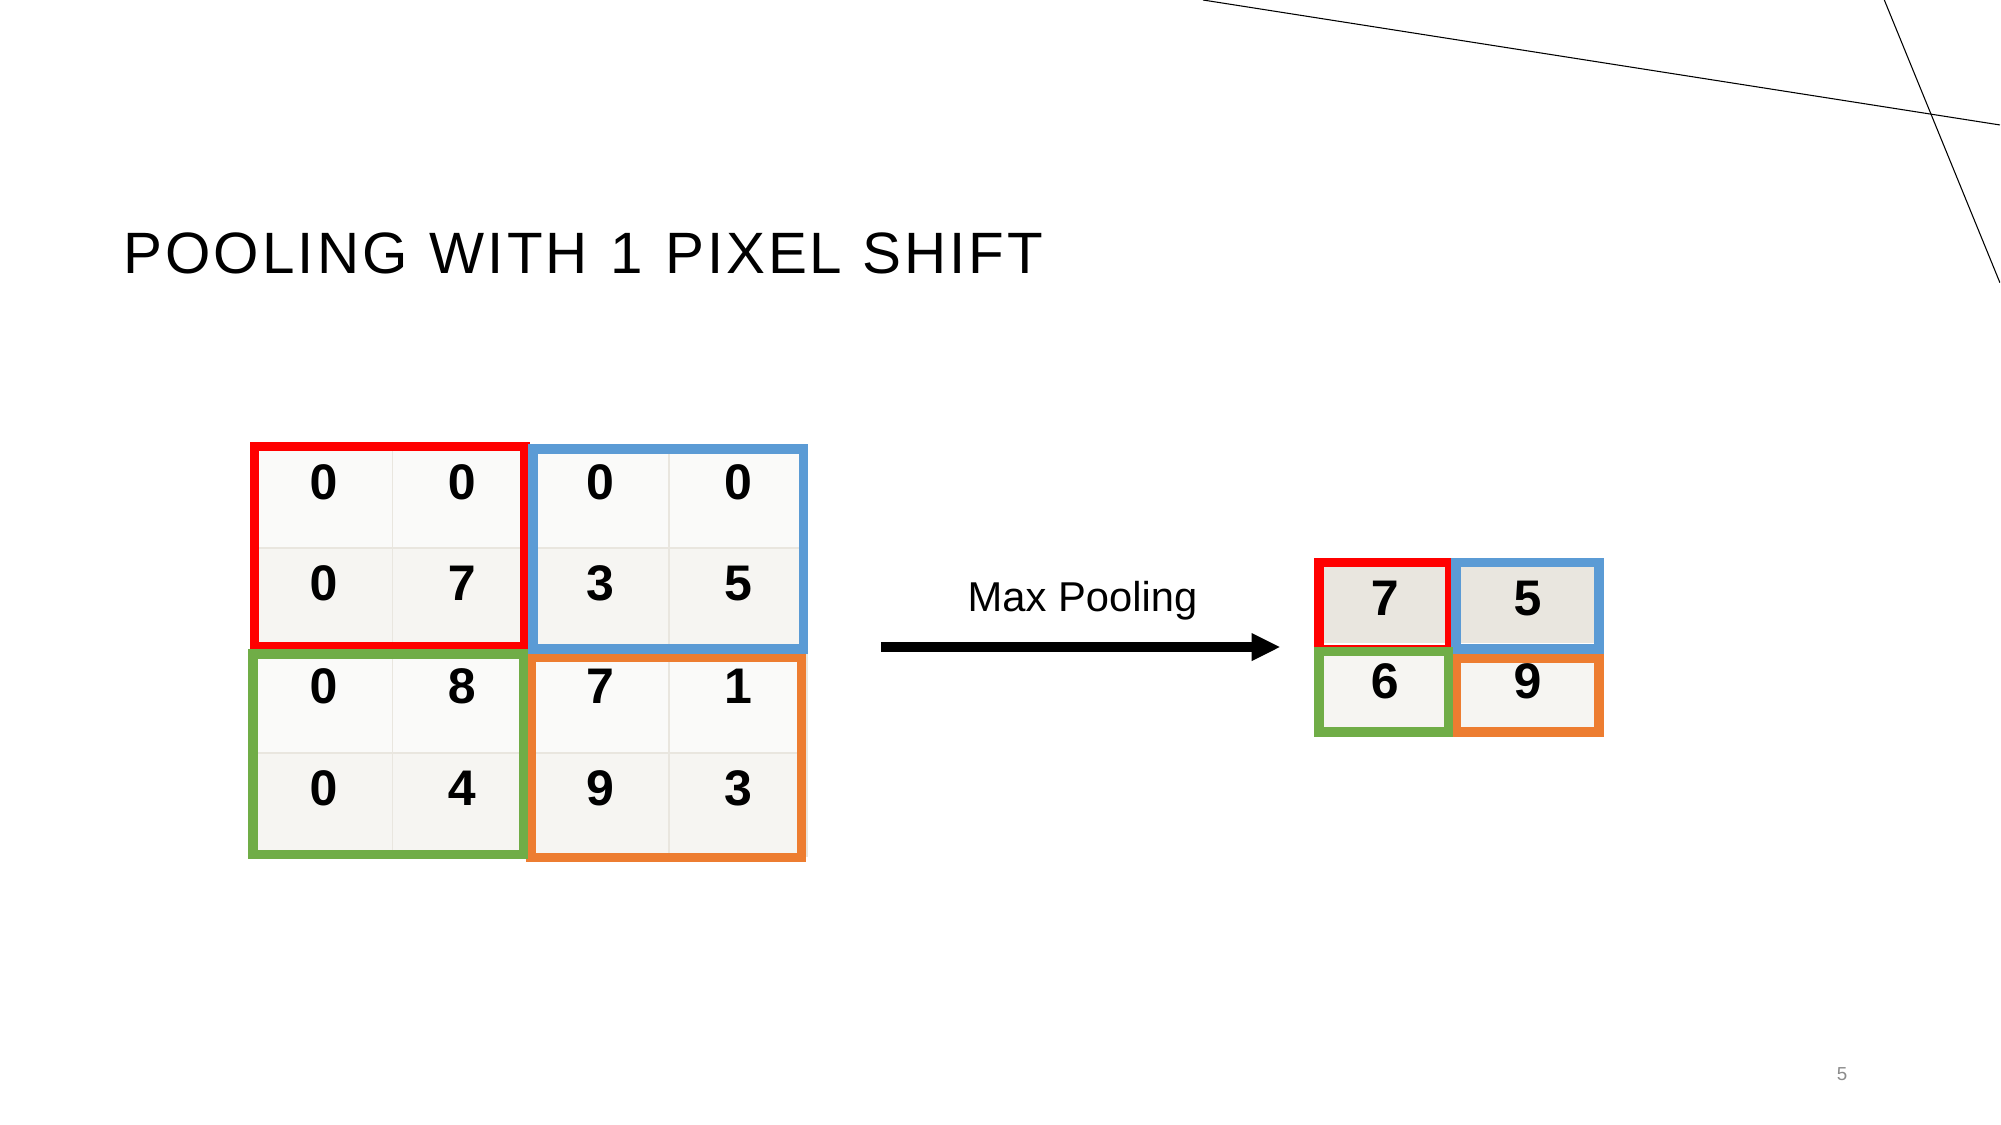

# Pooling with 1 pixel shift
| 0 | 0 | 0 | 0 |
| --- | --- | --- | --- |
| 0 | 7 | 3 | 5 |
| 0 | 8 | 7 | 1 |
| 0 | 4 | 9 | 3 |

Max Pooling
| 7 | 5 |
| --- | --- |
| 6 | 9 |

5